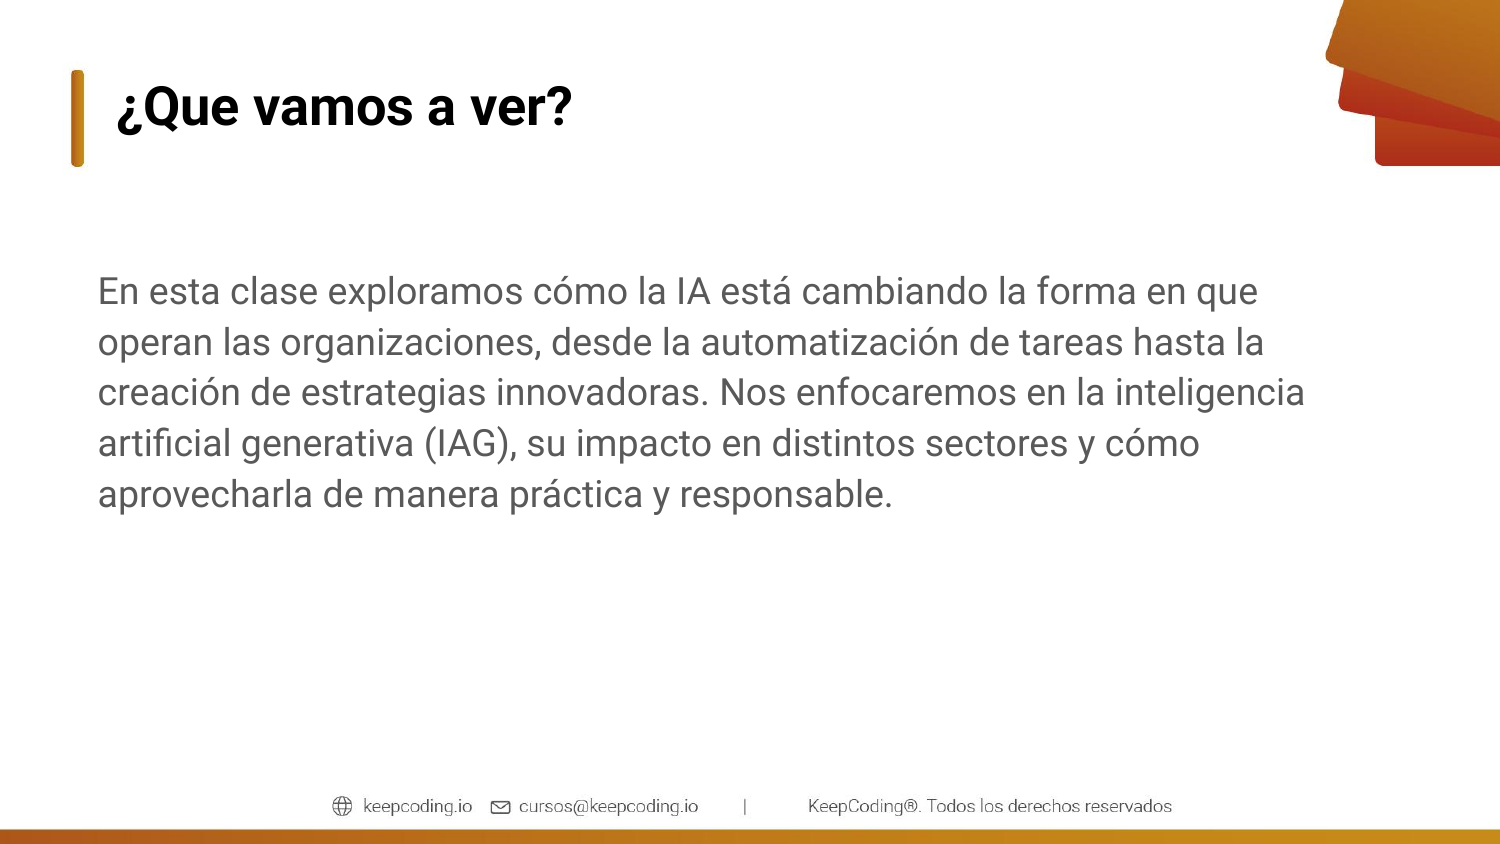

# ¿Que vamos a ver?
En esta clase exploramos cómo la IA está cambiando la forma en que operan las organizaciones, desde la automatización de tareas hasta la creación de estrategias innovadoras. Nos enfocaremos en la inteligencia artificial generativa (IAG), su impacto en distintos sectores y cómo aprovecharla de manera práctica y responsable.